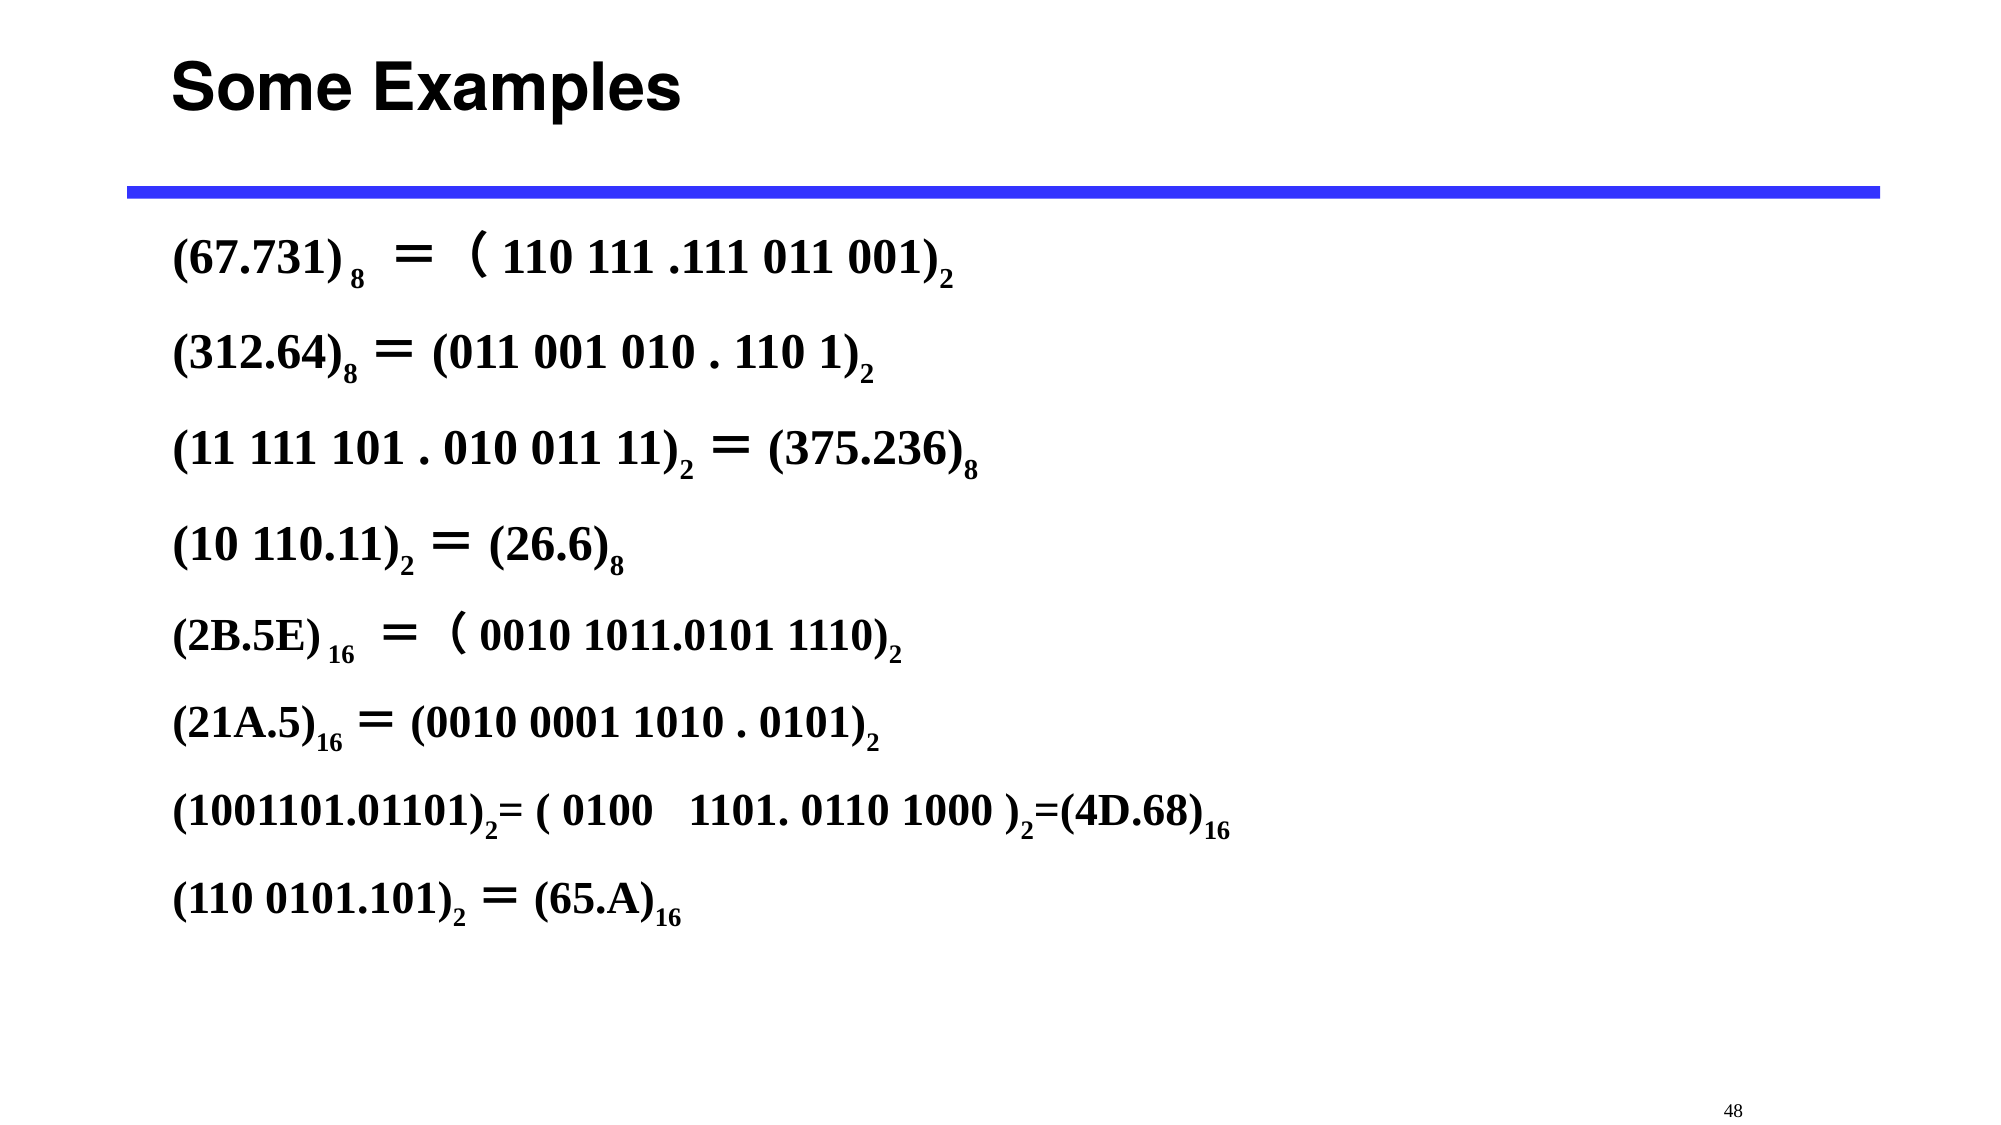

# Some Examples
(67.731) 8 ＝（110 111 .111 011 001)2
(312.64)8＝(011 001 010 . 110 1)2
(11 111 101 . 010 011 11)2＝(375.236)8
(10 110.11)2＝(26.6)8
(2B.5E) 16 ＝（0010 1011.0101 1110)2
(21A.5)16＝(0010 0001 1010 . 0101)2
(1001101.01101)2= ( 0100   1101. 0110 1000 )2=(4D.68)16
(110 0101.101)2＝(65.A)16
                           48